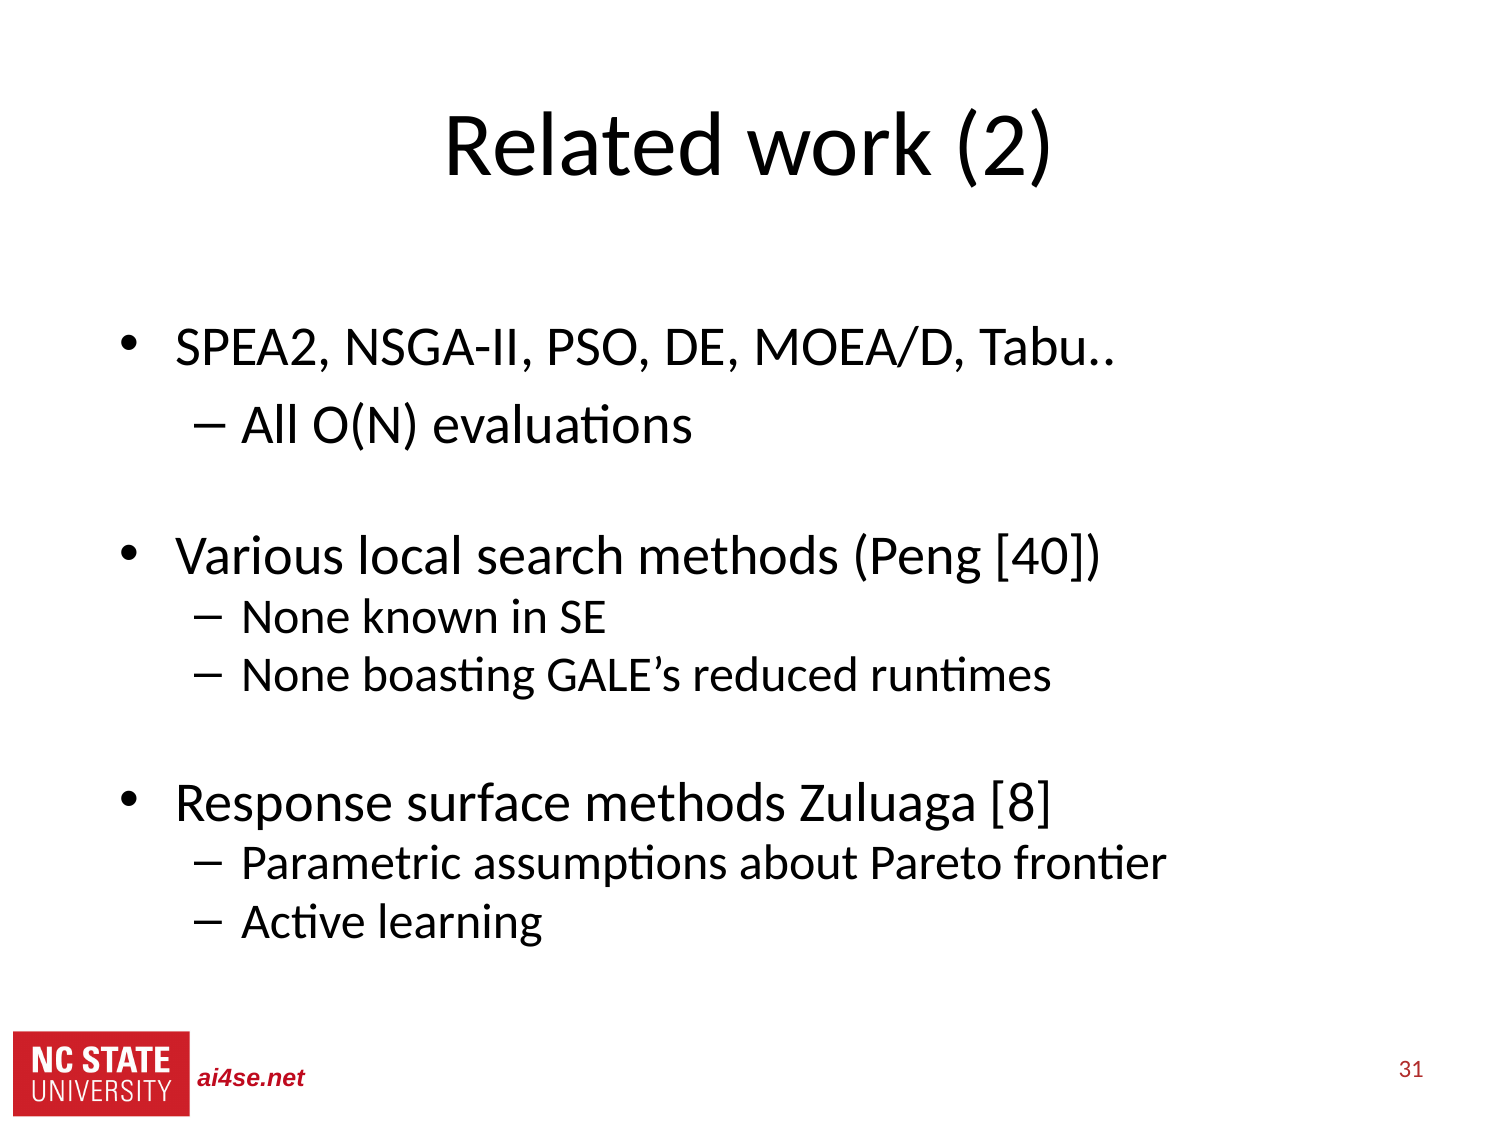

# Related work (2)
SPEA2, NSGA-II, PSO, DE, MOEA/D, Tabu..
All O(N) evaluations

Various local search methods (Peng [40])
None known in SE
None boasting GALE’s reduced runtimes

Response surface methods Zuluaga [8]
Parametric assumptions about Pareto frontier
Active learning